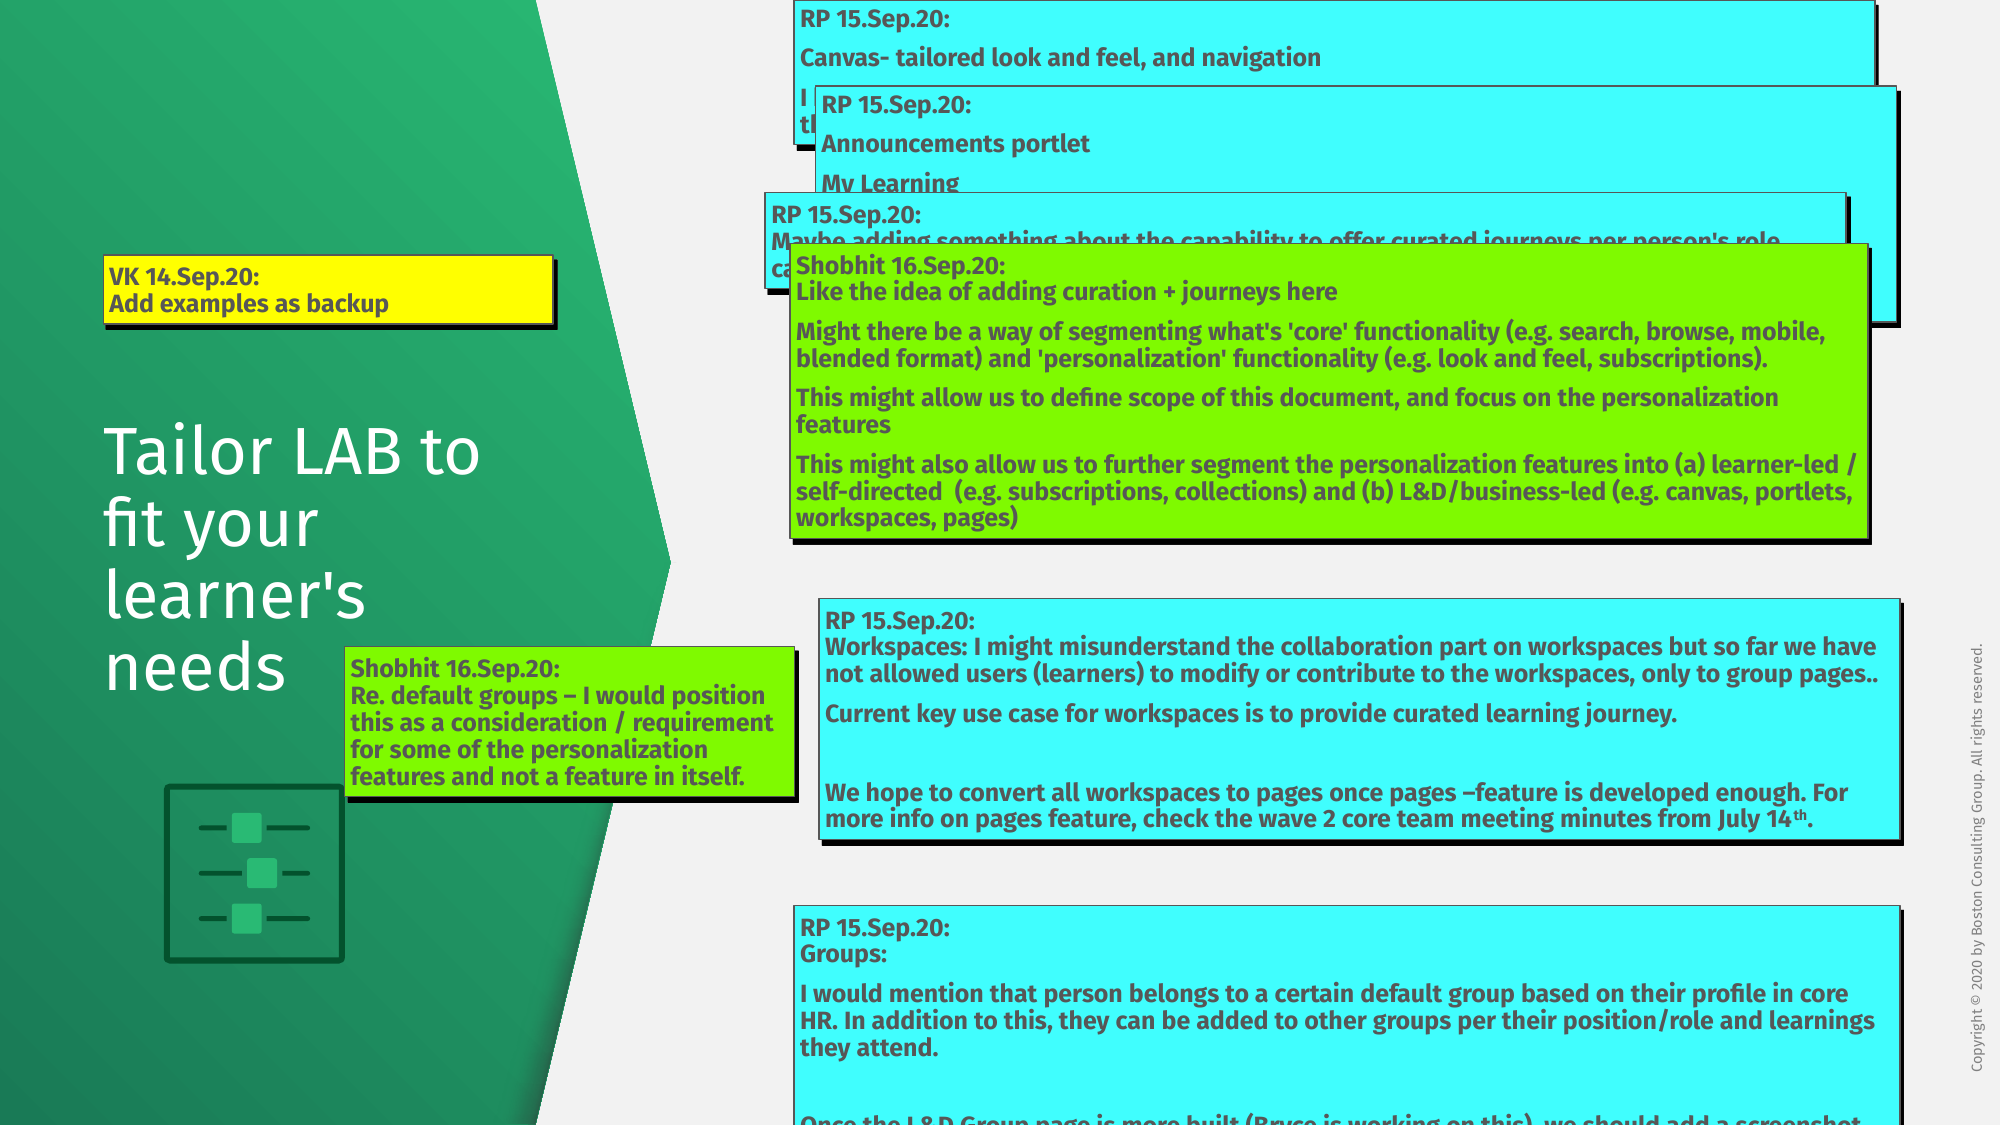

RP 15.Sep.20:
Canvas- tailored look and feel, and navigation
I know we don't want to open this up for a full redesign but I think we need to be clear that there is a lot of flexibility how to arrange the page, what links to have on canvas etc.
RP 15.Sep.20:
Announcements portlet
My Learning
Discover

Portlets
RP 15.Sep.20:
Maybe adding something about the capability to offer curated journeys per person's role, career step etc. (referring to learning journey workspaces – which may later on be in LXP)
Shobhit 16.Sep.20:
Like the idea of adding curation + journeys here
Might there be a way of segmenting what's 'core' functionality (e.g. search, browse, mobile, blended format) and 'personalization' functionality (e.g. look and feel, subscriptions).
This might allow us to define scope of this document, and focus on the personalization features
This might also allow us to further segment the personalization features into (a) learner-led / self-directed  (e.g. subscriptions, collections) and (b) L&D/business-led (e.g. canvas, portlets, workspaces, pages)
VK 14.Sep.20:
Add examples as backup
# Tailor LAB to fit your learner's needs
RP 15.Sep.20:
Workspaces: I might misunderstand the collaboration part on workspaces but so far we have not allowed users (learners) to modify or contribute to the workspaces, only to group pages..
Current key use case for workspaces is to provide curated learning journey.

We hope to convert all workspaces to pages once pages –feature is developed enough. For more info on pages feature, check the wave 2 core team meeting minutes from July 14th.
Shobhit 16.Sep.20:
Re. default groups – I would position this as a consideration / requirement for some of the personalization features and not a feature in itself.

RP 15.Sep.20:
Groups:
I would mention that person belongs to a certain default group based on their profile in core HR. In addition to this, they can be added to other groups per their position/role and learnings they attend.

Once the L&D Group page is more built (Bryce is working on this), we should add a screenshot from that as an example.